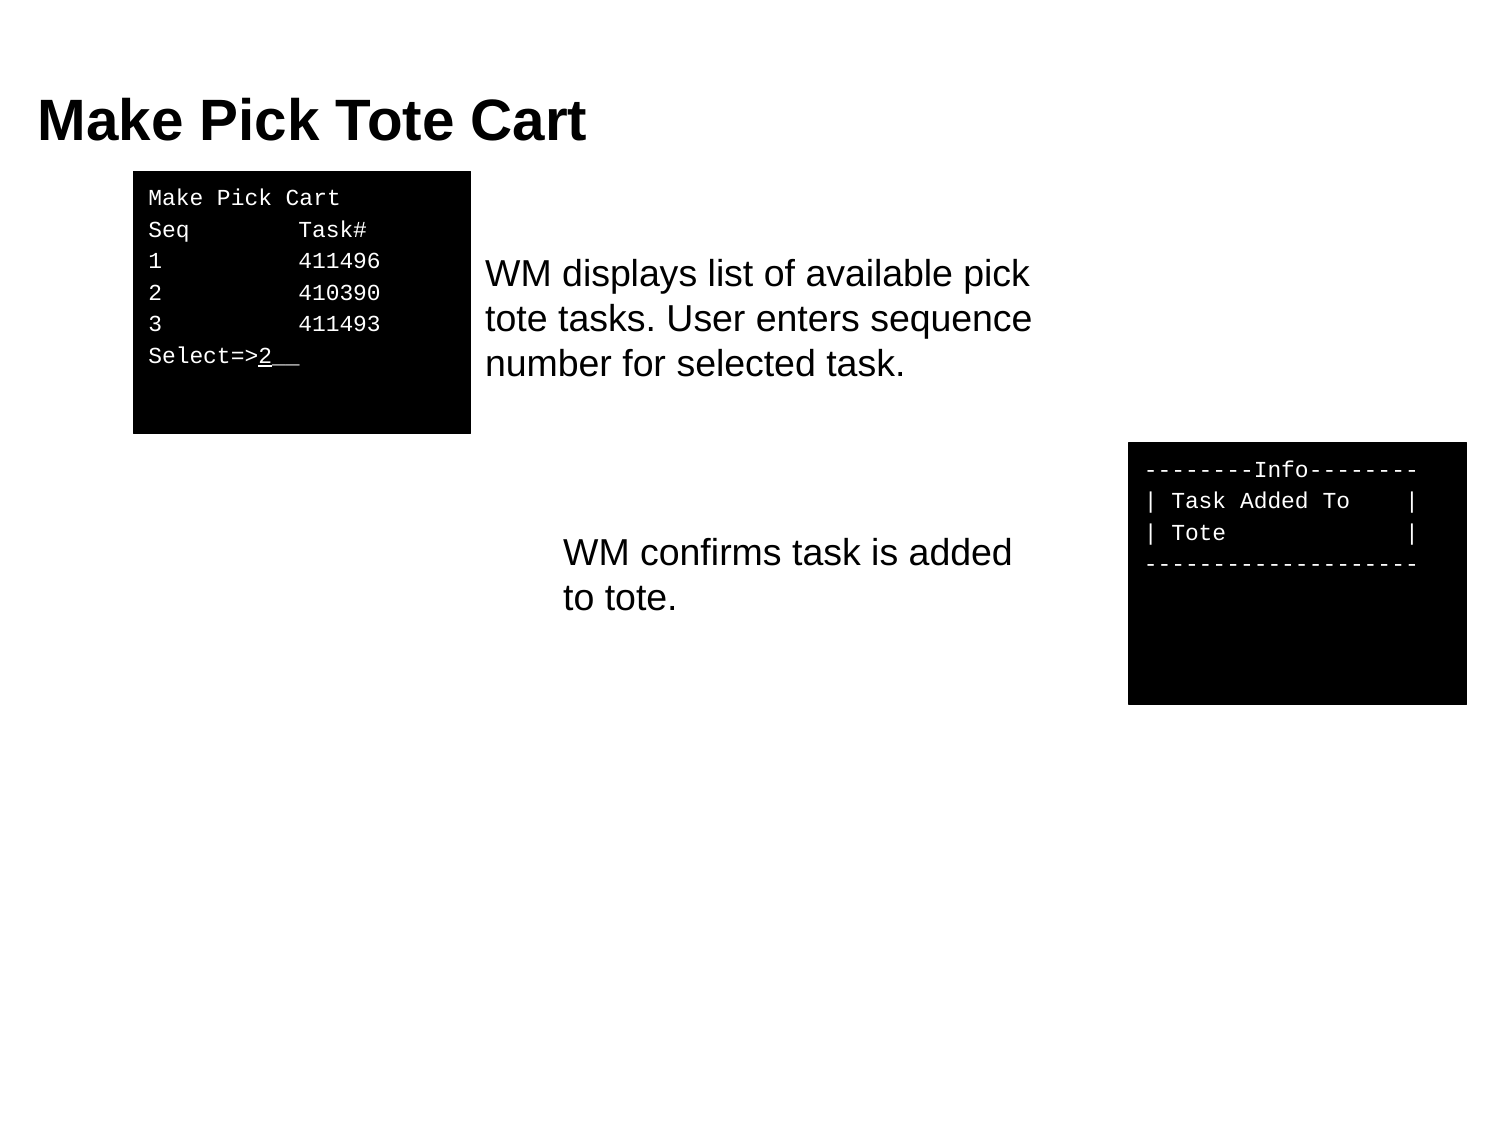

# Make Pick Tote Cart
Make Pick Cart
Seq	Task#
1	411496
2	410390
3	411493
Select=>2__
WM displays list of available pick tote tasks. User enters sequence number for selected task.
--------Info--------
| Task Added To    |
| Tote             |
--------------------

WM confirms task is added to tote.